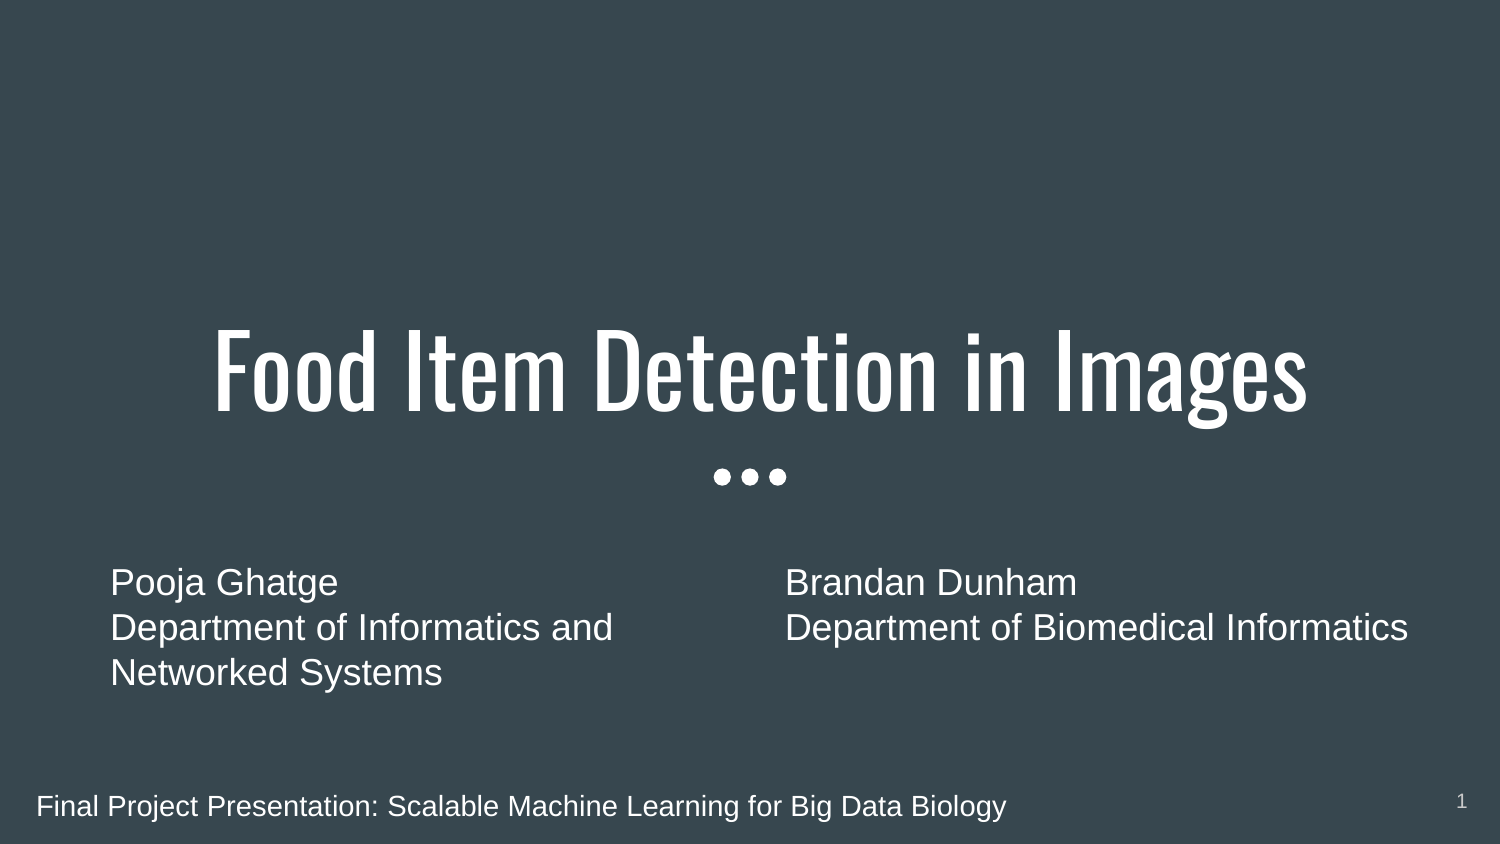

# Food Item Detection in Images
Pooja Ghatge
Department of Informatics and Networked Systems
Brandan Dunham
Department of Biomedical Informatics
1
Final Project Presentation: Scalable Machine Learning for Big Data Biology